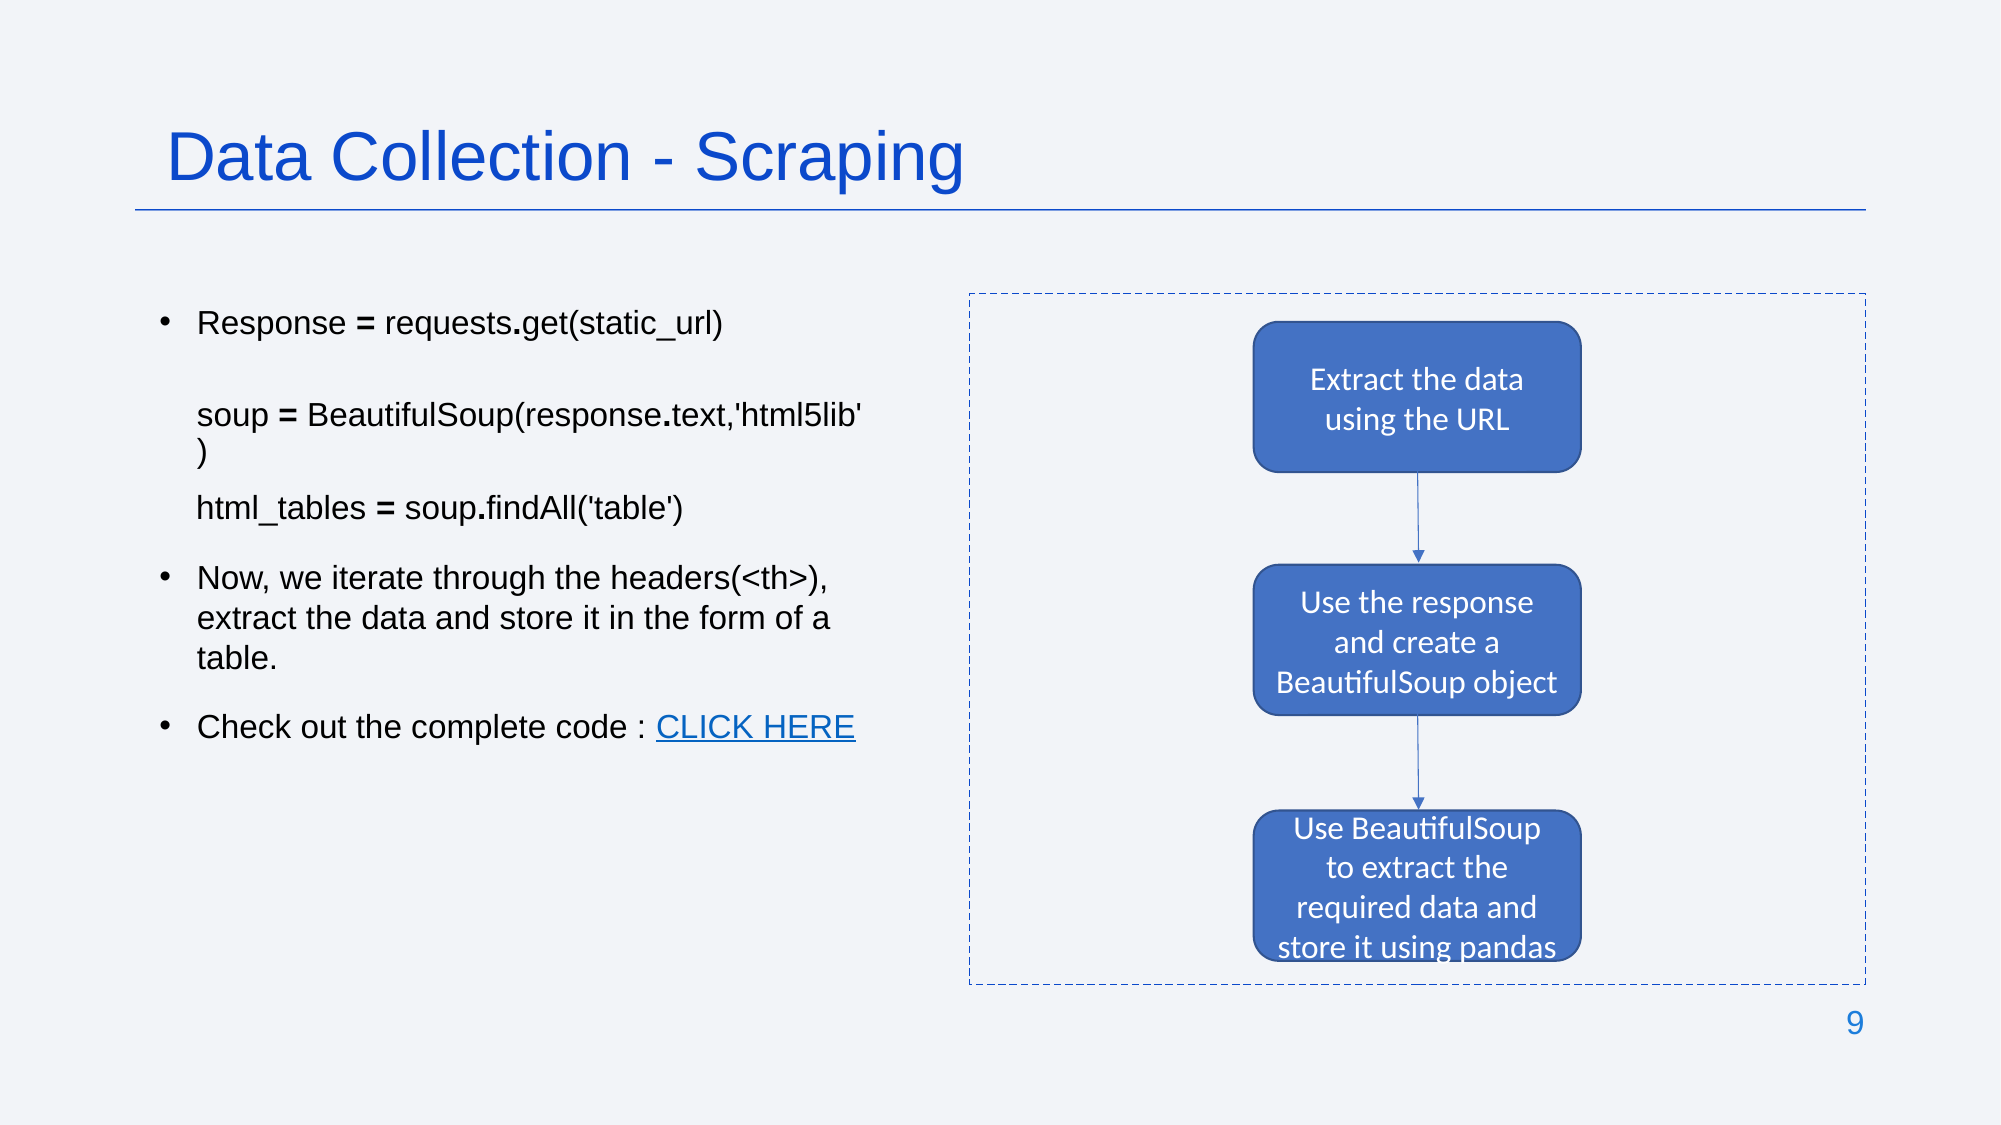

Data Collection - Scraping
Response = requests.get(static_url)
    soup = BeautifulSoup(response.text,'html5lib')
    html_tables = soup.findAll('table')
Now, we iterate through the headers(<th>), extract the data and store it in the form of a table.
Check out the complete code : CLICK HERE

Extract the data using the URL
Use the response and create a BeautifulSoup object
Use BeautifulSoup to extract the required data and store it using pandas
9